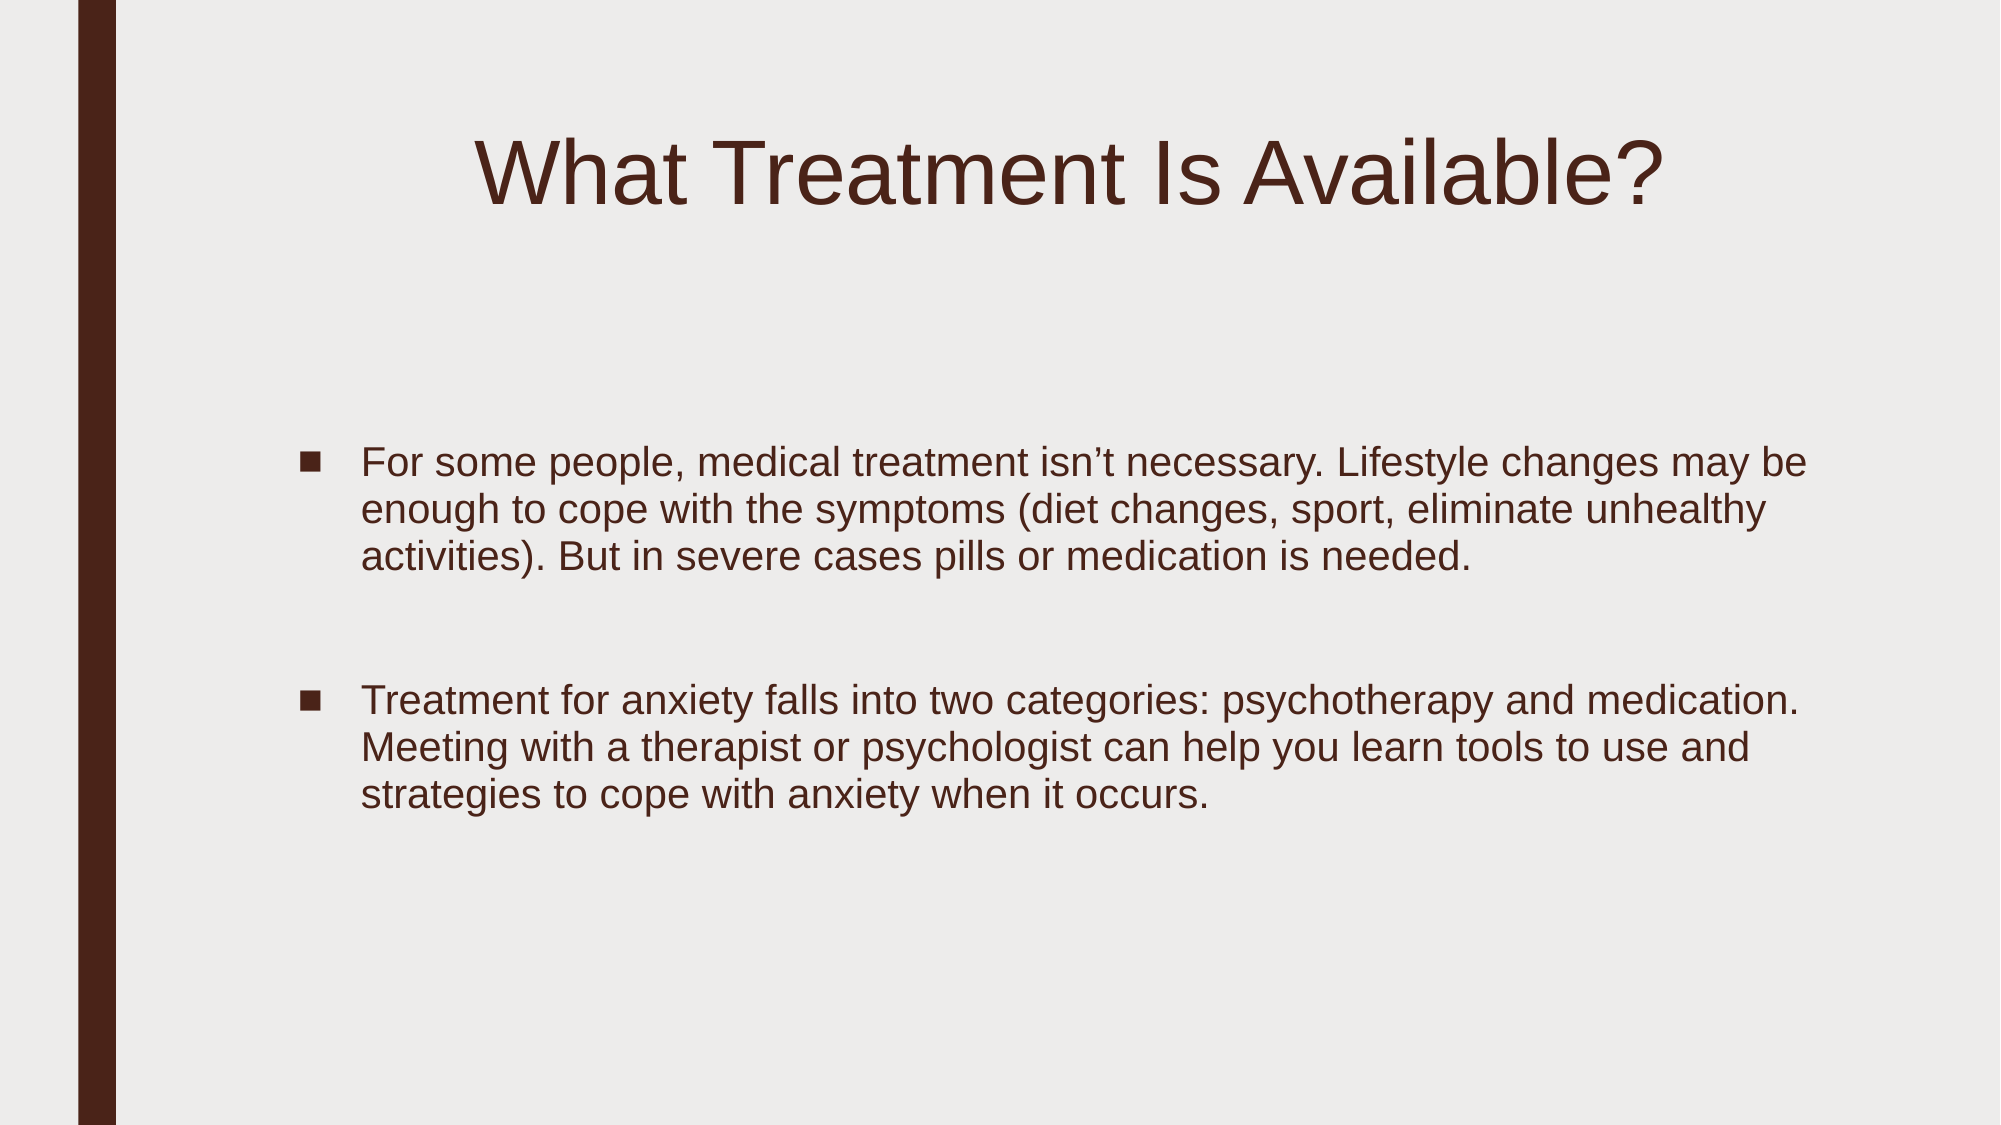

# What Treatment Is Available?
For some people, medical treatment isn’t necessary. Lifestyle changes may be enough to cope with the symptoms (diet changes, sport, eliminate unhealthy activities). But in severe cases pills or medication is needed.

Treatment for anxiety falls into two categories: psychotherapy and medication. Meeting with a therapist or psychologist can help you learn tools to use and strategies to cope with anxiety when it occurs.